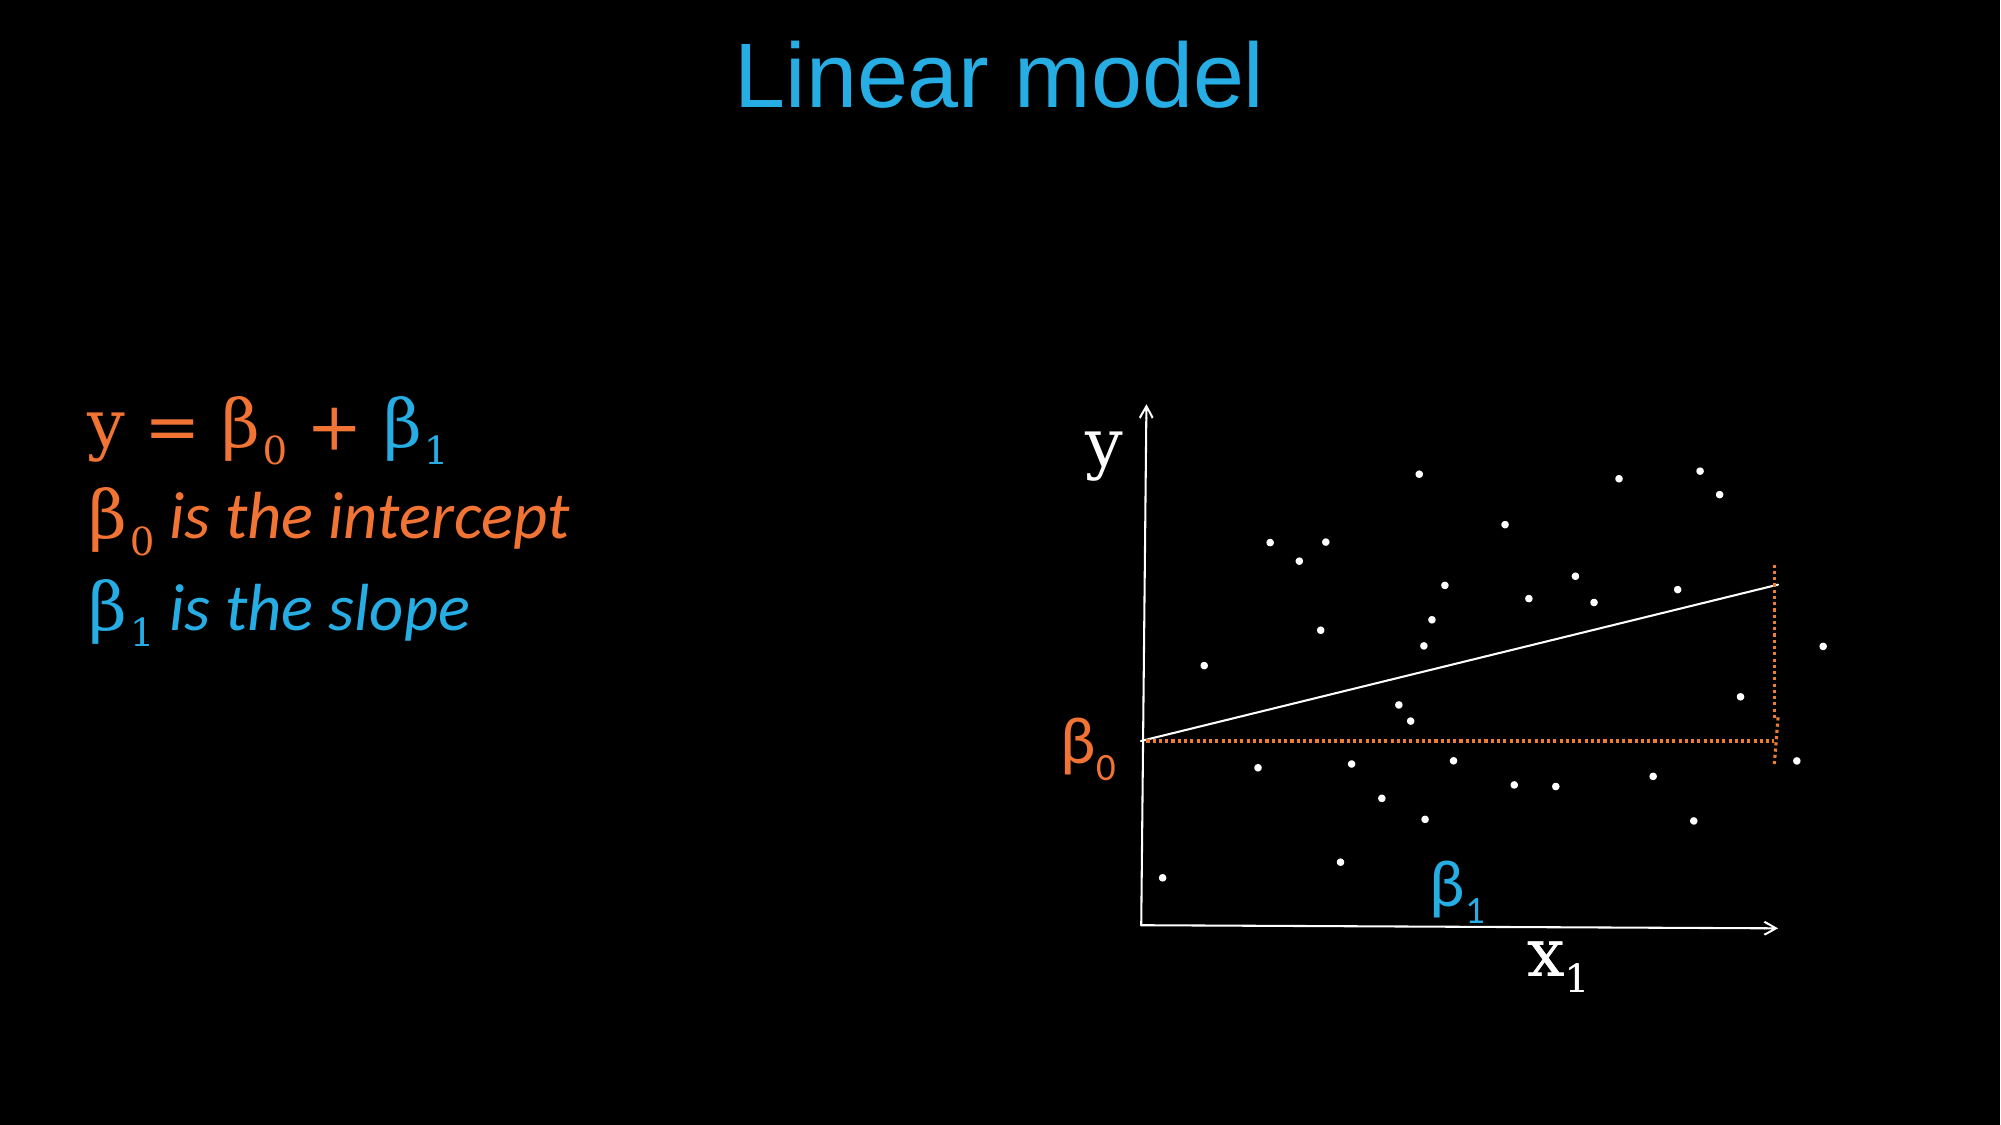

Linear model

y = β0 + β1
β0 is the intercept
β1 is the slope

y

β0

β1

x1
x1